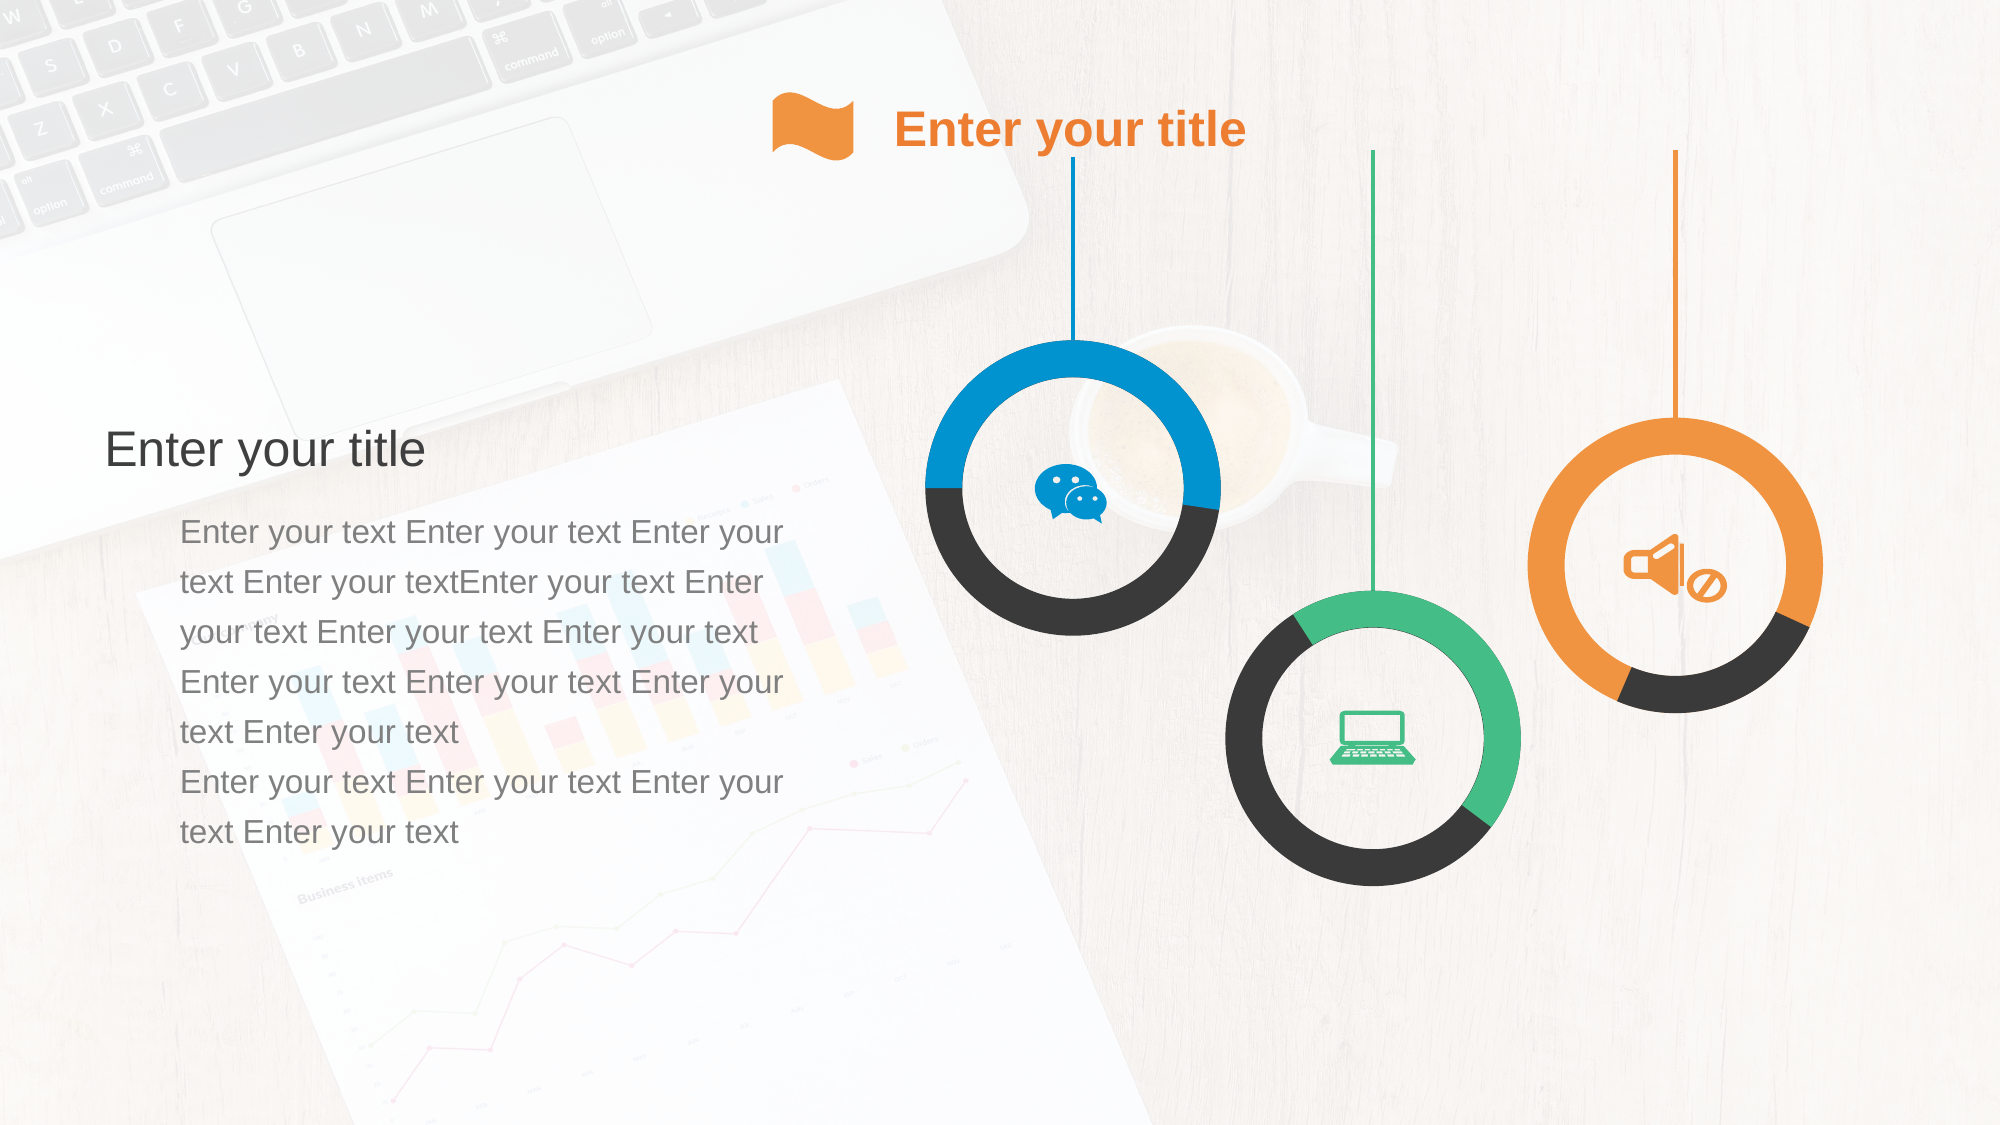

Enter your title

Enter your title

Enter your text Enter your text Enter your text Enter your textEnter your text Enter your text Enter your text Enter your text
Enter your text Enter your text Enter your text Enter your text
Enter your text Enter your text Enter your text Enter your text